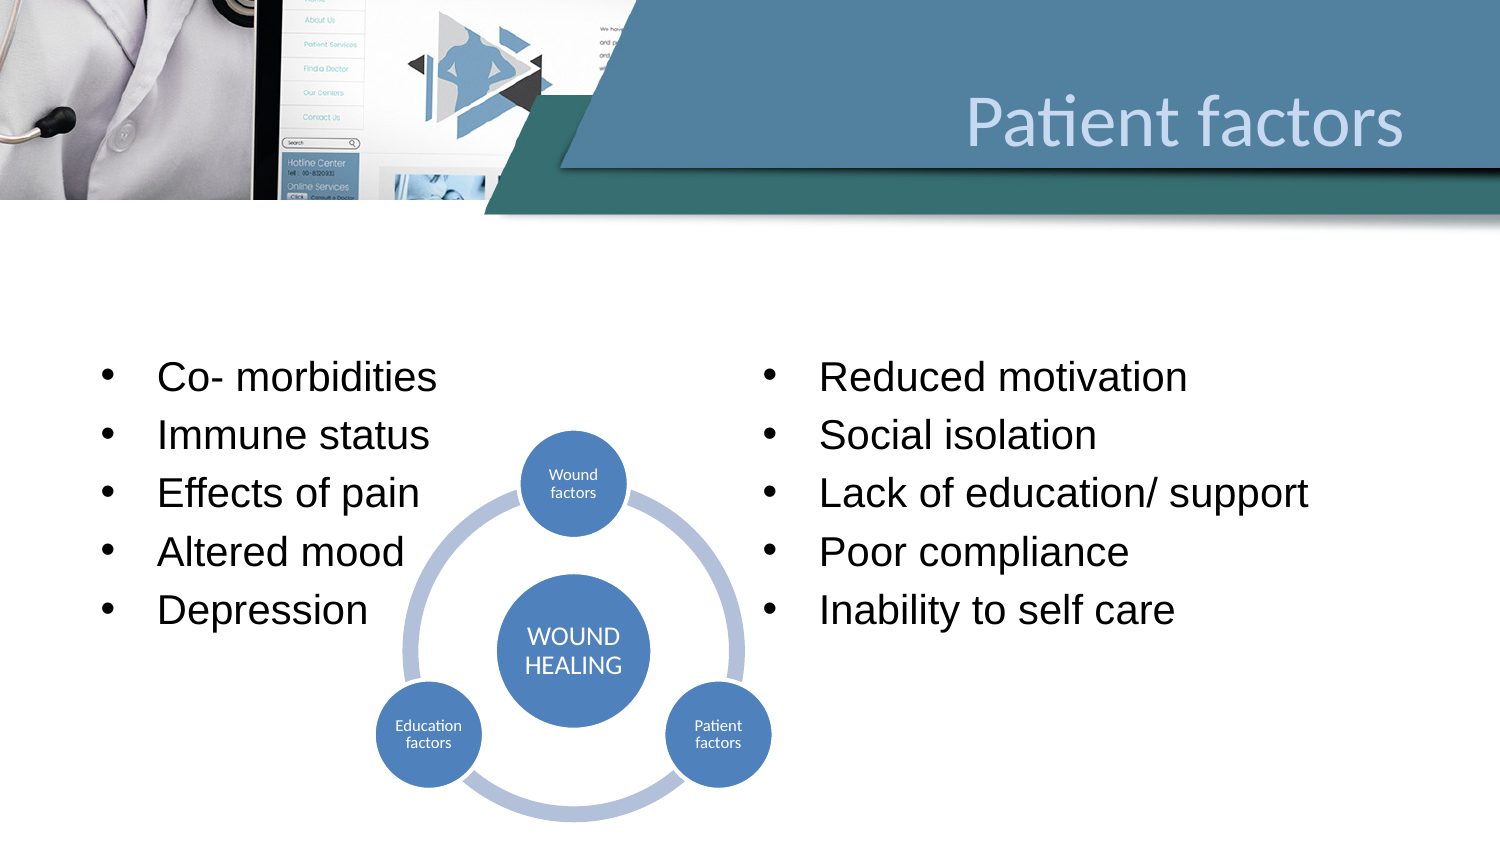

# Patient factors

Co- morbidities
Immune status
Effects of pain
Altered mood
Depression

Reduced motivation
Social isolation
Lack of education/ support
Poor compliance
Inability to self care

WOUND HEALING
Wound factors
Patient factors
Education factors